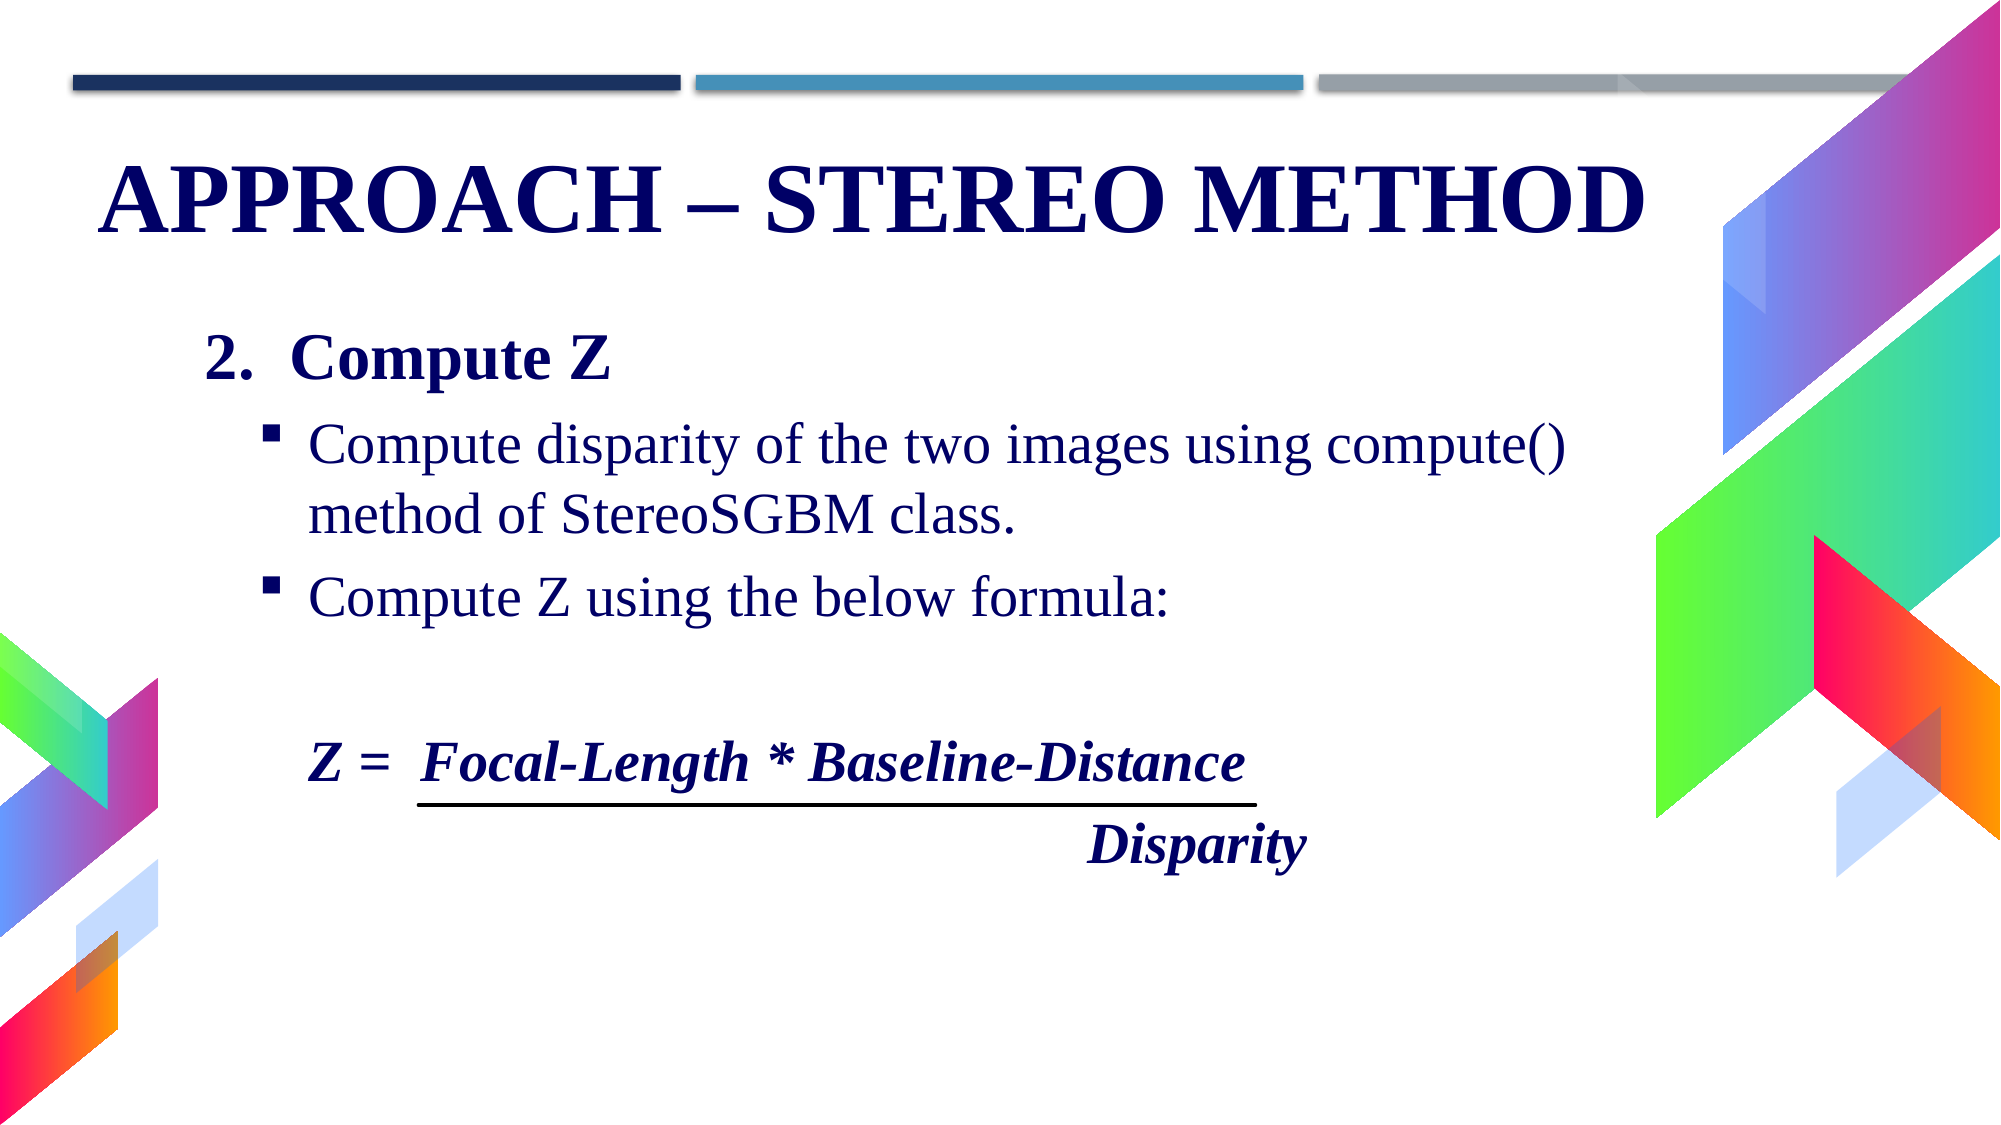

APPROACH – STEREO METHOD
Compute Z
Compute disparity of the two images using compute() method of StereoSGBM class.
Compute Z using the below formula:

Z =  Focal-Length * Baseline-Distance
					  Disparity